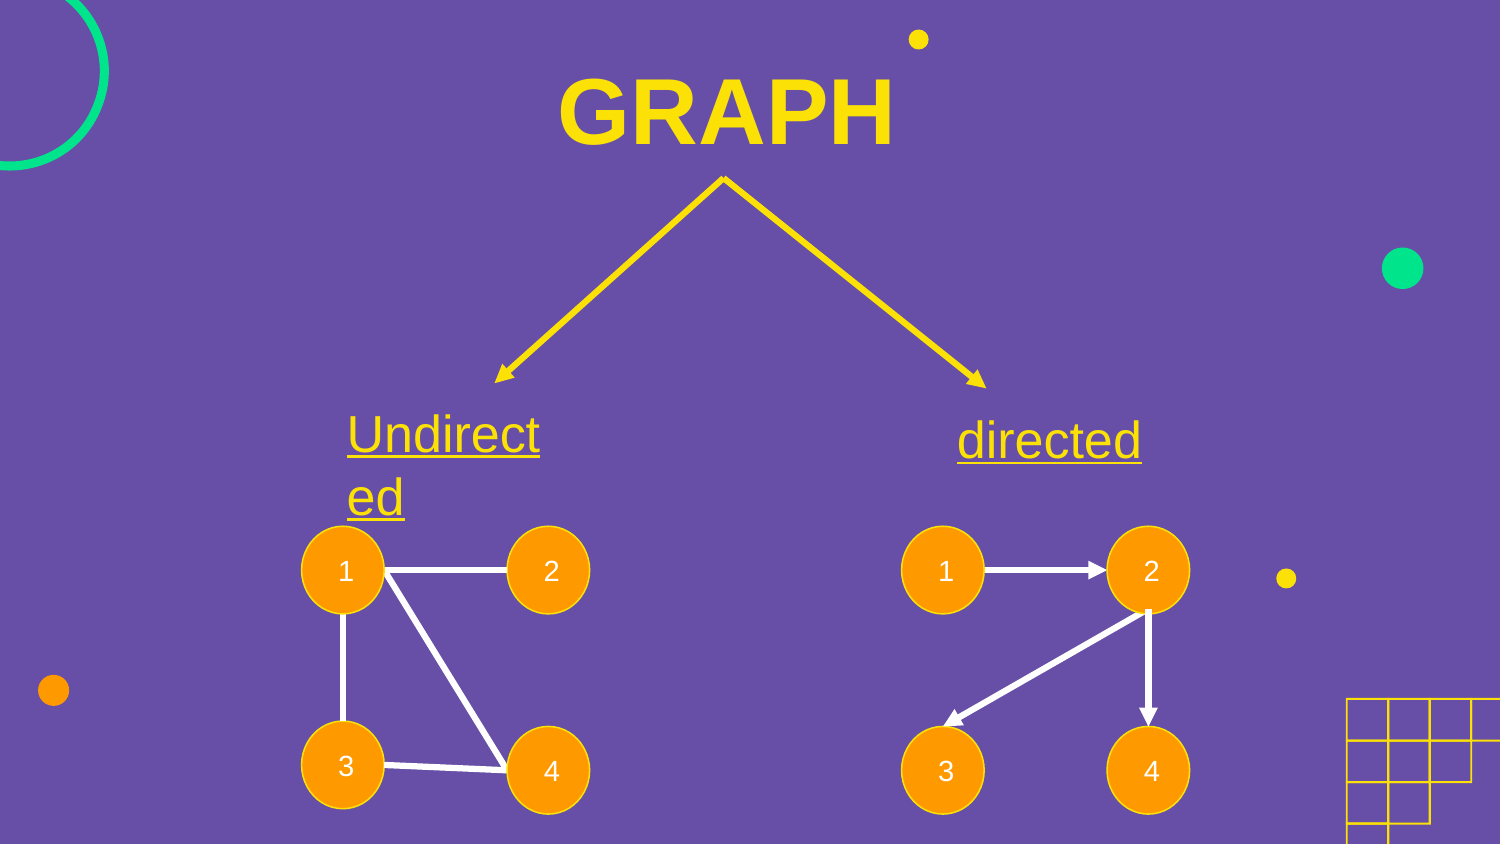

# GRAPH
Undirected
directed

1
2
1
2

3
4
4
3